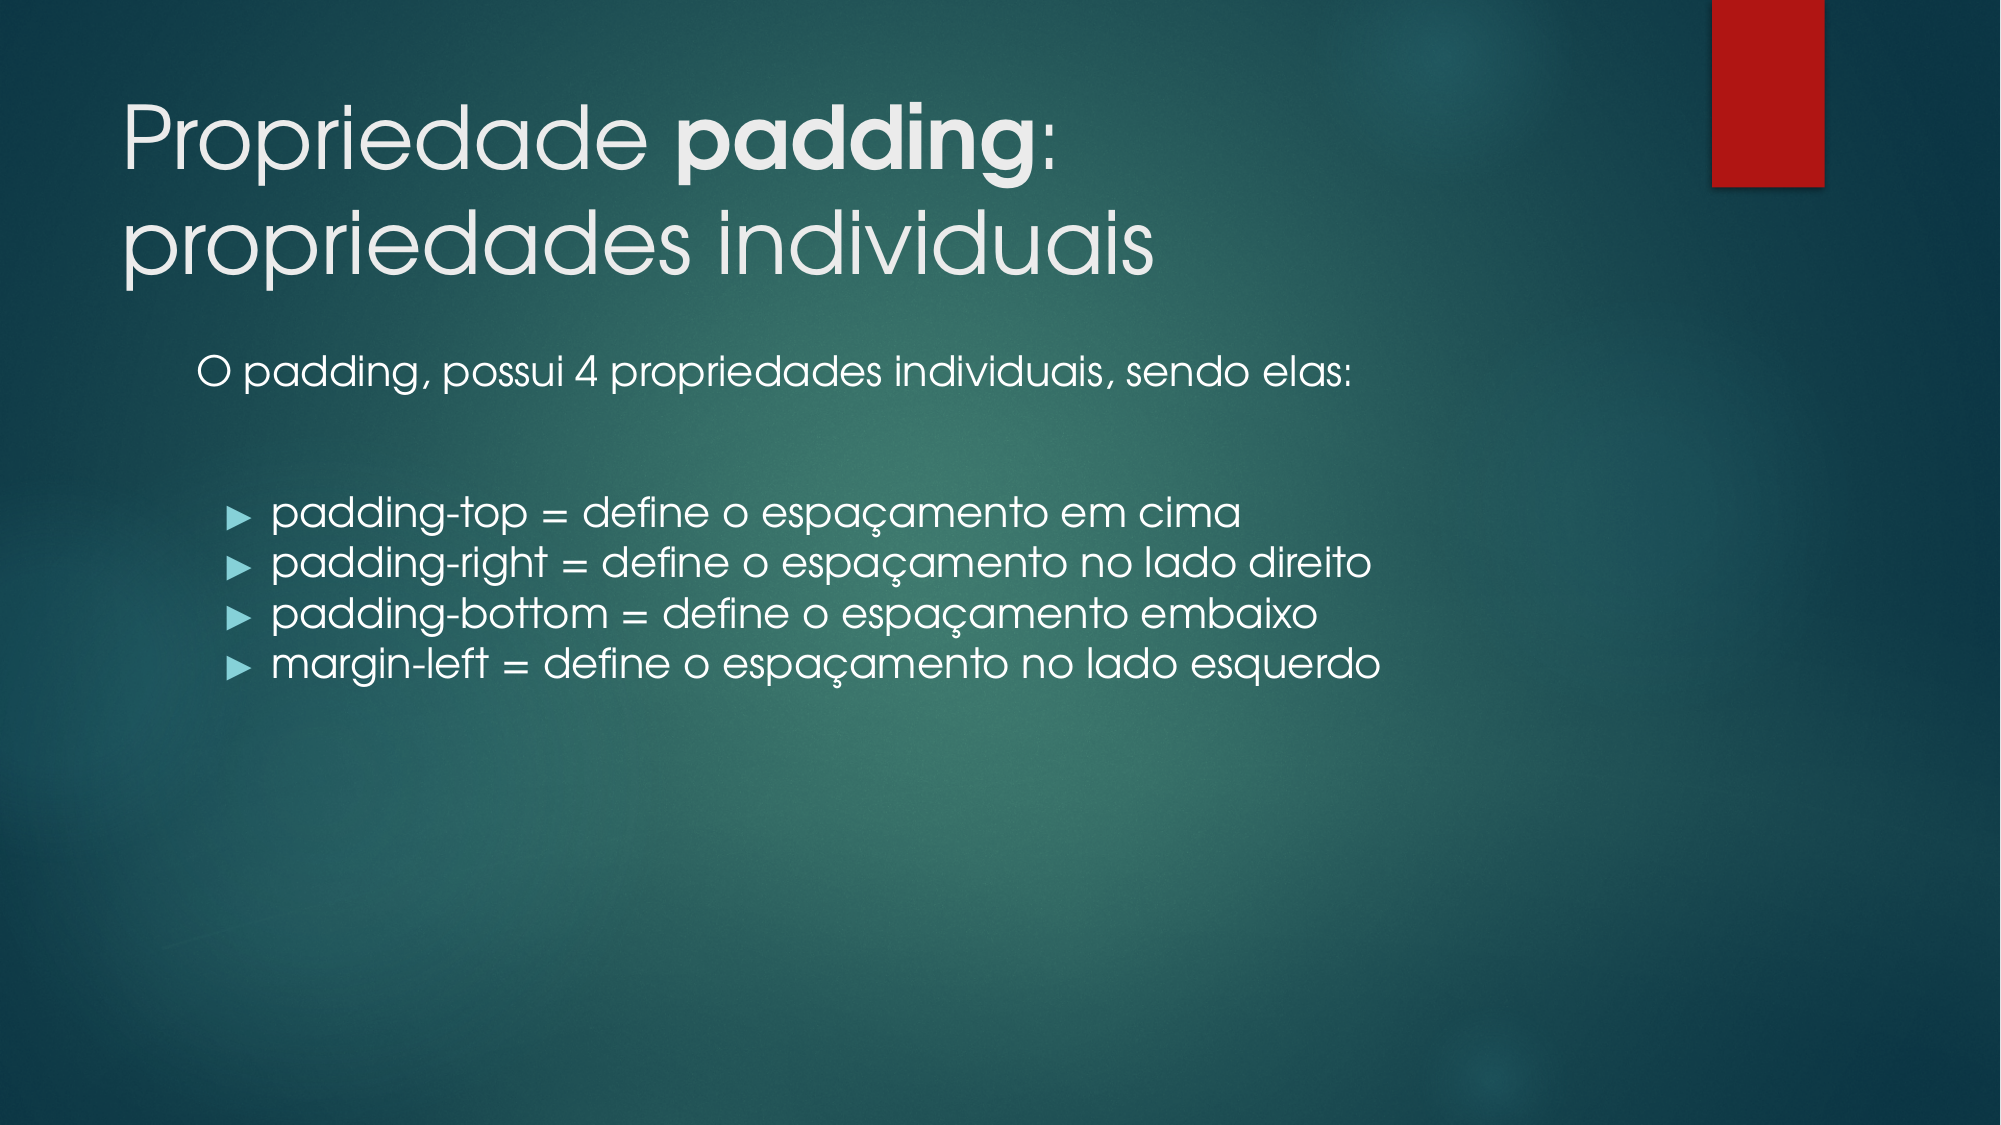

# Propriedade padding:
propriedades individuais
O padding, possui 4 propriedades individuais, sendo elas:

padding-top = define o espaçamento em cima
padding-right = define o espaçamento no lado direito
padding-bottom = define o espaçamento embaixo
margin-left = define o espaçamento no lado esquerdo